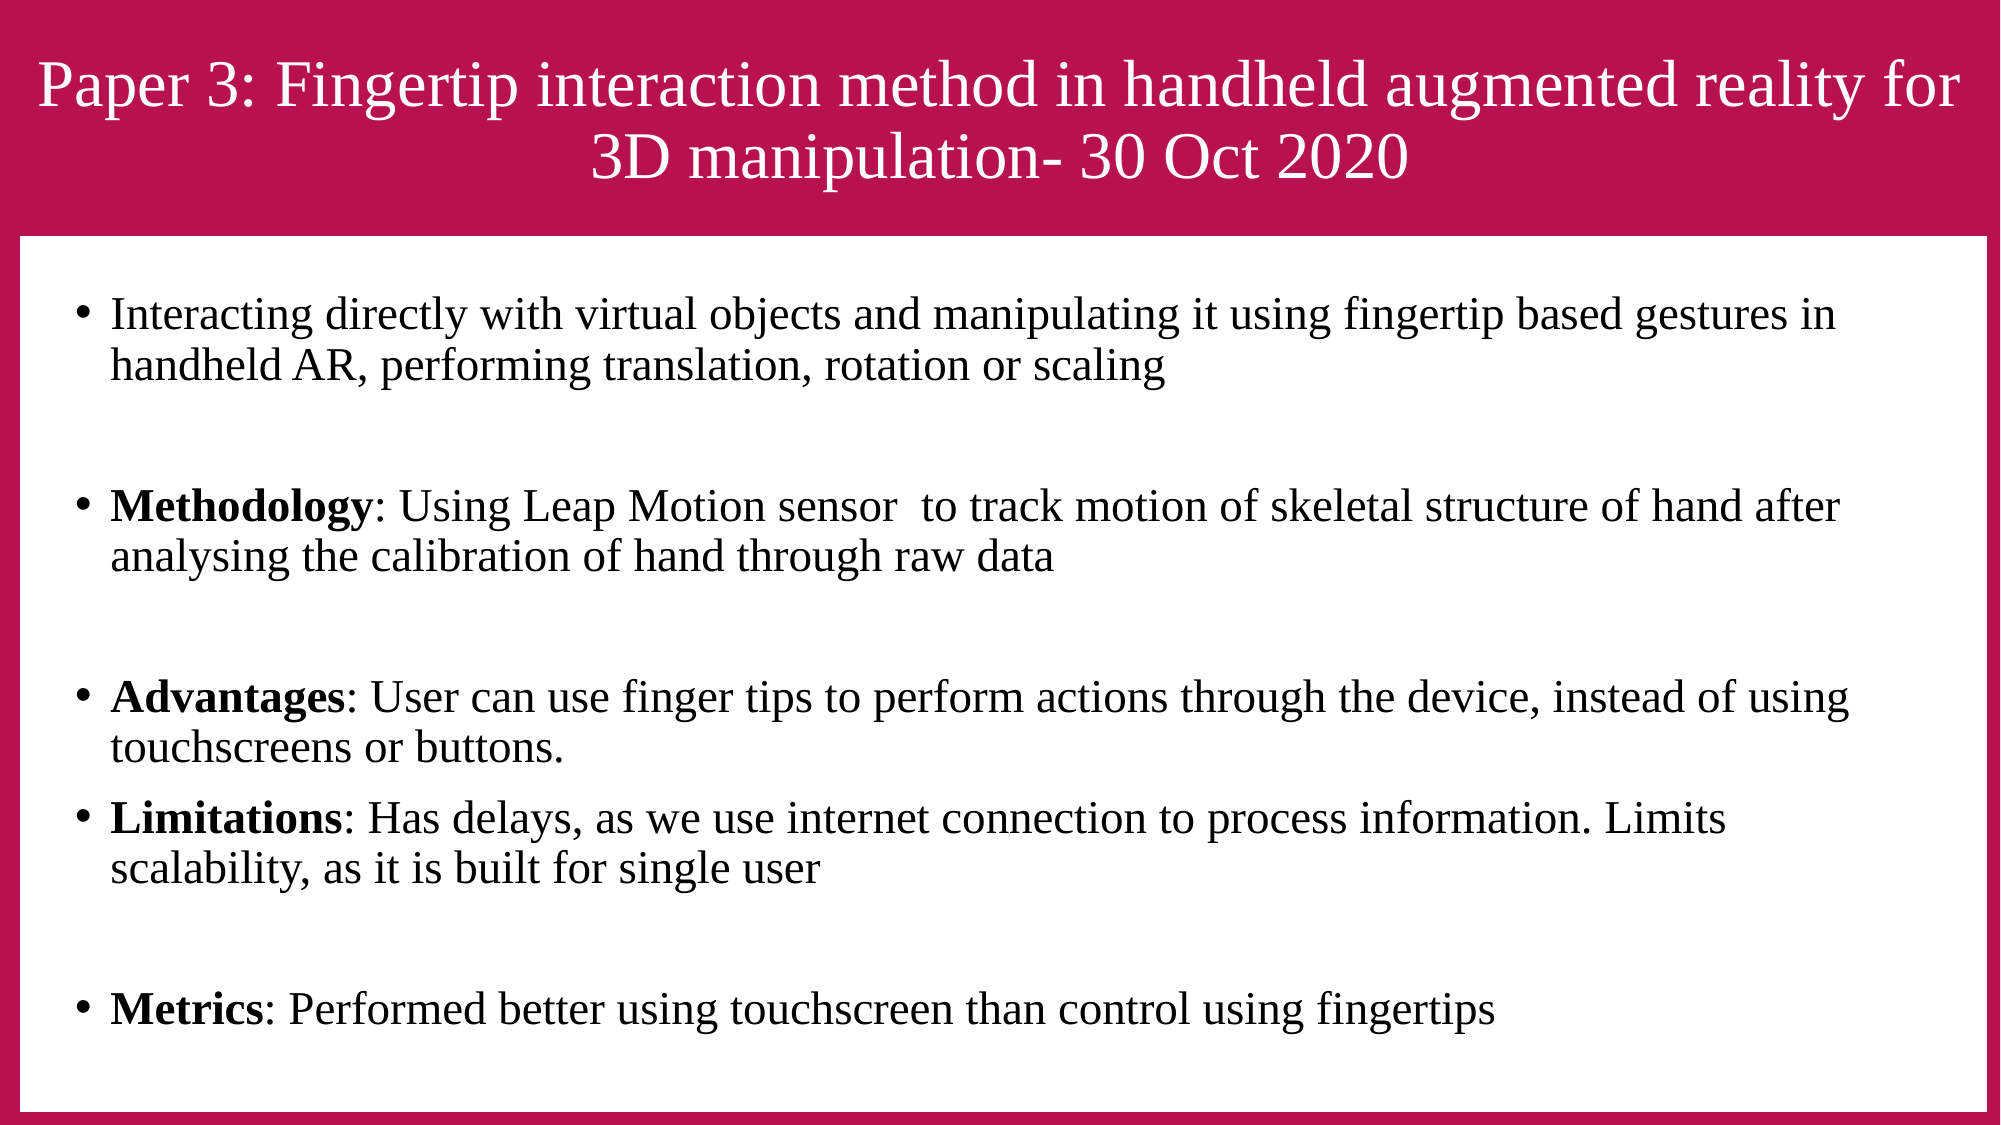

# Paper 3: Fingertip interaction method in handheld augmented reality for 3D manipulation- 30 Oct 2020
Interacting directly with virtual objects and manipulating it using fingertip based gestures in handheld AR, performing translation, rotation or scaling

Methodology: Using Leap Motion sensor  to track motion of skeletal structure of hand after analysing the calibration of hand through raw data

Advantages: User can use finger tips to perform actions through the device, instead of using touchscreens or buttons.
Limitations: Has delays, as we use internet connection to process information. Limits scalability, as it is built for single user

Metrics: Performed better using touchscreen than control using fingertips